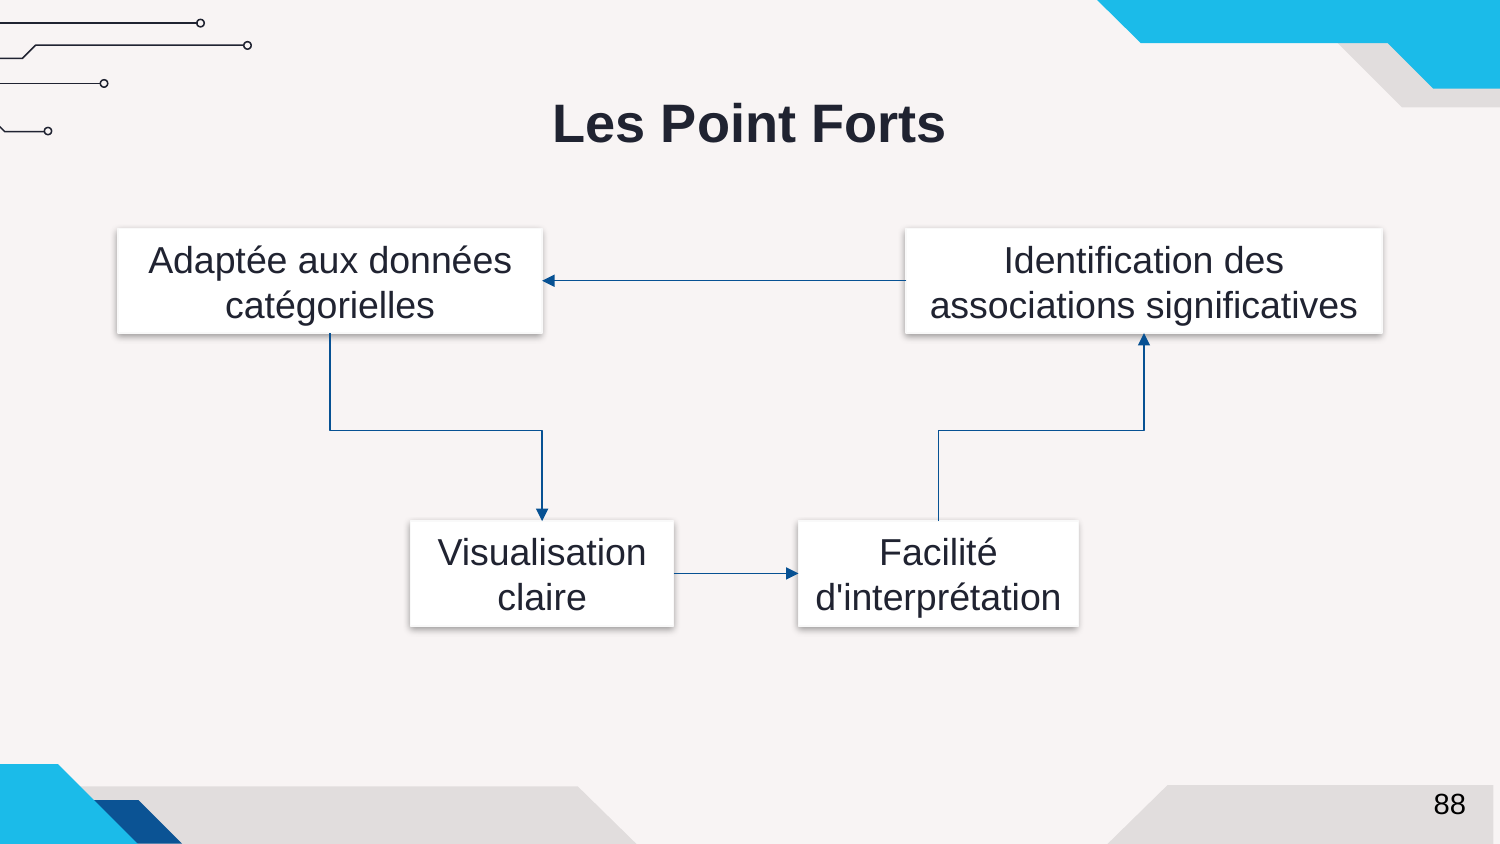

Les Point Forts
Identification des associations significatives
Adaptée aux données catégorielles
Facilité d'interprétation
Visualisation claire
88